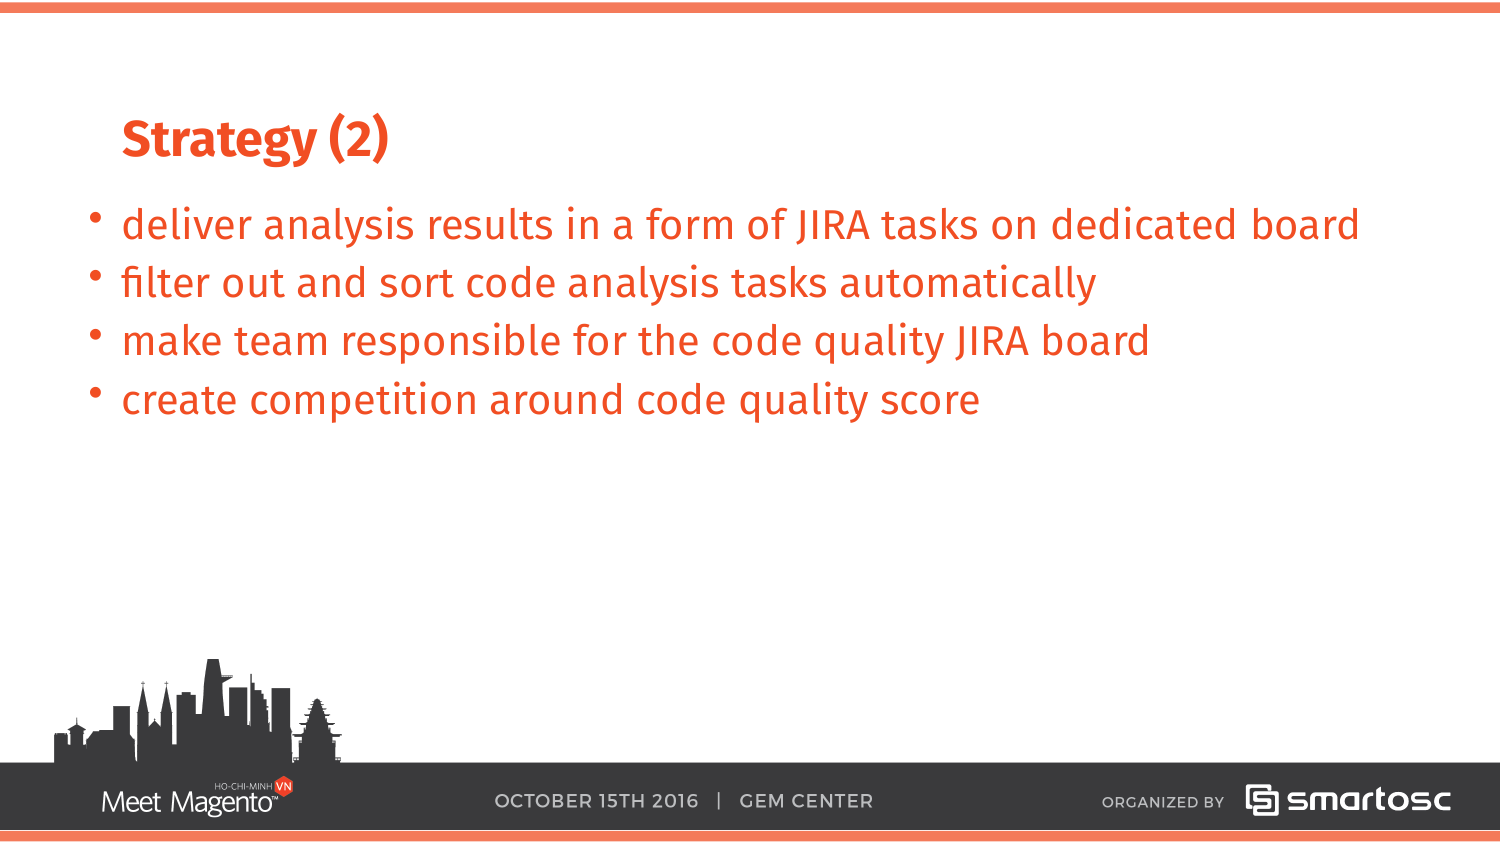

Strategy (2)
deliver analysis results in a form of JIRA tasks on dedicated board
filter out and sort code analysis tasks automatically
make team responsible for the code quality JIRA board
create competition around code quality score